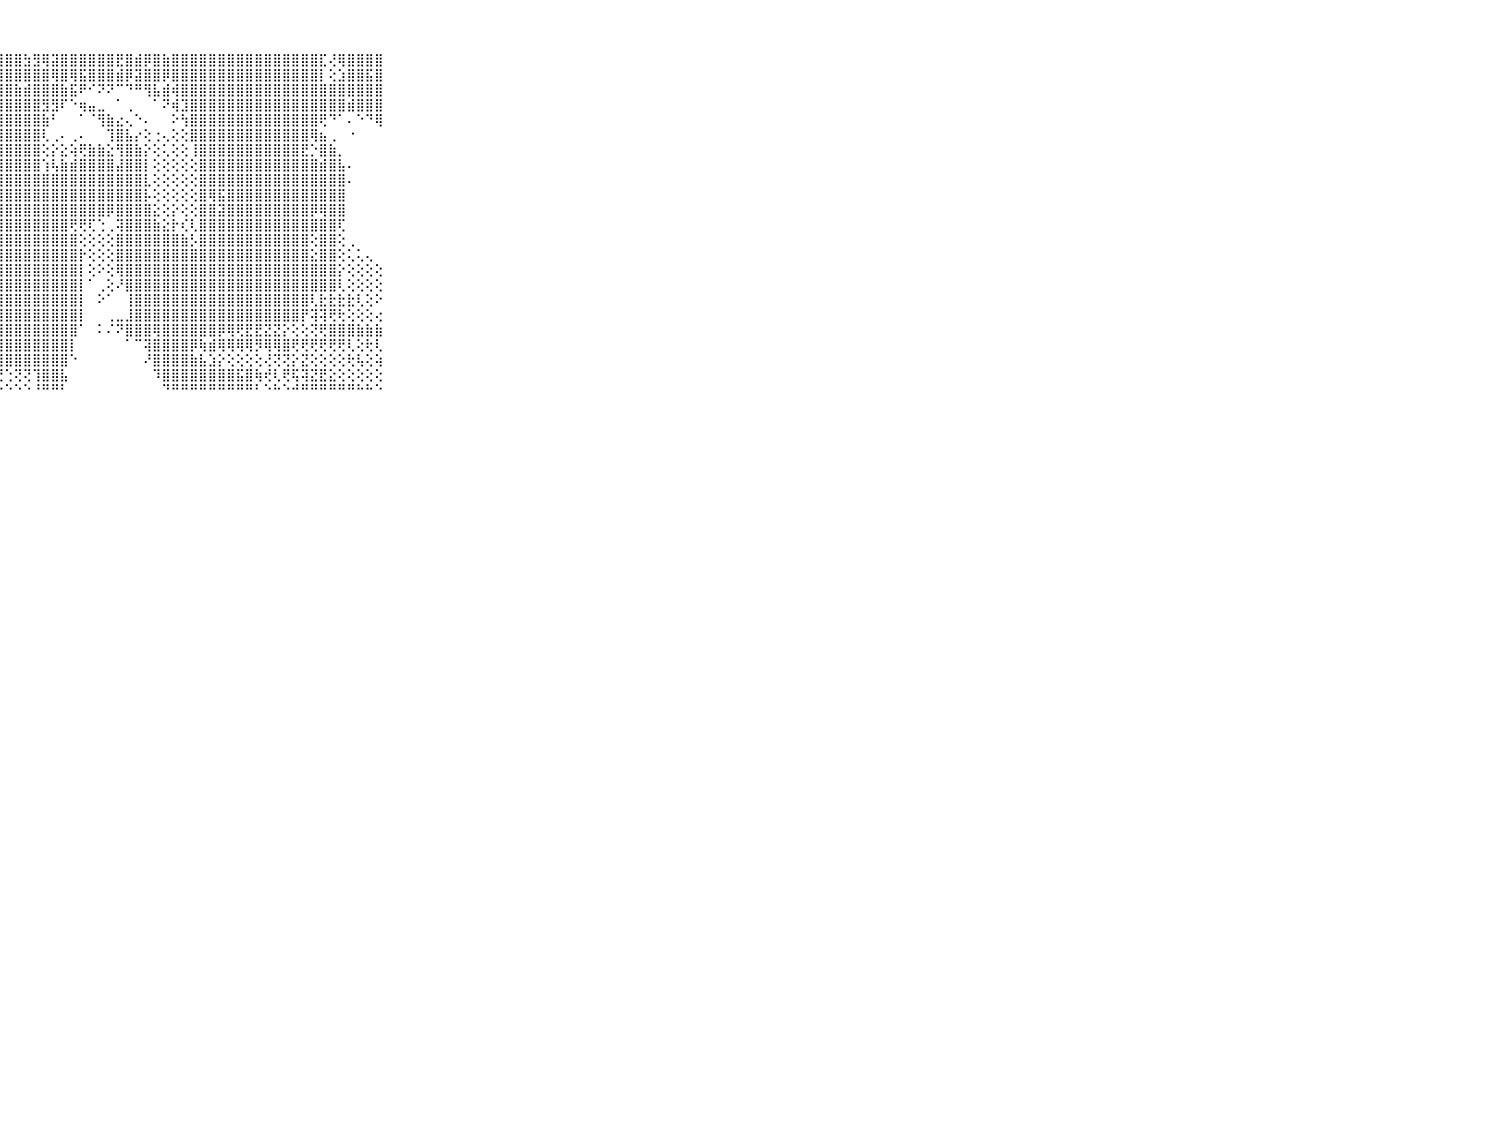

⠀⠀⠀⠀⠀⠀⠀⠀⠀⠀⠀⣿⣿⣿⣿⣿⣿⣿⣿⣿⣿⣿⣯⣿⣿⣿⣽⣽⣿⣿⣳⣻⢿⣽⣿⣿⣿⣿⣿⣿⣟⣿⣾⡿⣿⣷⣿⣿⣿⣿⣿⣿⣿⣿⣿⣿⣿⣿⣿⣿⣿⣿⣏⢜⢿⣿⣿⣿⣿⠀⠀⠀⠀⠀⠀⠀⠀⠀⠀⠀⠀
⠀⠀⠀⠀⠀⠀⠀⠀⠀⠀⠀⣿⣿⣿⣿⡟⣿⣿⣿⣿⣿⣿⣿⢿⣿⣿⣿⣿⣿⣿⣿⣿⣿⢿⣿⢿⣯⣿⣿⣿⣾⡿⣽⣿⣿⡿⣿⣿⣿⣿⣿⣿⣿⣿⣿⣿⣿⣿⣿⣿⣿⣿⡇⢕⣱⣿⣿⣯⣿⠀⠀⠀⠀⠀⠀⠀⠀⠀⠀⠀⠀
⠀⠀⠀⠀⠀⠀⠀⠀⠀⠀⠀⣿⣿⣿⣿⣿⣿⣿⣿⣿⣿⣯⣿⣿⣿⣿⣿⣿⣿⣷⣾⣿⣿⣿⣷⣯⠟⠊⠝⠝⠉⠙⠛⢻⣧⣾⢾⣿⣿⣿⣿⣿⣿⣿⣿⣿⣿⣿⣿⣿⣿⣿⣿⣿⣿⣿⣿⣿⣿⠀⠀⠀⠀⠀⠀⠀⠀⠀⠀⠀⠀
⠀⠀⠀⠀⠀⠀⠀⠀⠀⠀⠀⣿⣿⣿⣿⣿⣿⣿⣿⣿⣿⣿⣿⣿⣿⣿⣿⣿⣿⣿⣿⣿⣻⣻⠏⠑⢶⣤⣀⠀⠁⢀⠀⠀⠁⠝⢾⣹⣿⣿⣿⣿⣿⣿⣿⣿⣿⣿⣿⣿⣿⣿⣿⣿⣿⣾⣿⣿⣿⠀⠀⠀⠀⠀⠀⠀⠀⠀⠀⠀⠀
⠀⠀⠀⠀⠀⠀⠀⠀⠀⠀⠀⣿⣿⣿⣿⣿⣿⣿⣿⣿⣿⣿⣿⣿⣿⣿⣿⣿⣿⣿⣿⣿⣷⠃⠀⠀⠁⠈⢻⣷⣔⢄⠑⠄⠀⠀⠕⢳⣿⣿⣿⣿⣿⣿⣿⣿⣿⣿⣿⣿⣿⣿⢟⠙⠁⠄⠑⠙⢿⠀⠀⠀⠀⠀⠀⠀⠀⠀⠀⠀⠀
⠀⠀⠀⠀⠀⠀⠀⠀⠀⠀⠀⣿⣿⣿⣿⣿⣿⣿⣿⣿⣿⣿⣿⣿⣿⣿⣿⣿⣿⣿⣿⣿⢇⢀⠄⢀⠄⠀⠀⢹⣿⣧⡔⢕⢐⢄⢕⢕⣿⣿⣿⣿⣿⣿⣿⣿⣿⣿⣿⣿⣿⢿⣦⢀⠀⠐⠀⠀⠀⠀⠀⠀⠀⠀⠀⠀⠀⠀⠀⠀⠀
⠀⠀⠀⠀⠀⠀⠀⠀⠀⠀⠀⣿⣿⣿⣿⣿⣿⣿⣿⣿⣿⣿⣿⣿⣿⣿⣿⣿⣿⣿⣿⣿⢕⡕⣕⢵⢟⣷⣷⣕⢻⣿⣷⡕⢕⢅⢕⢕⢸⣿⣿⣿⣿⣿⣿⣿⣿⣿⣿⣿⣟⡑⣿⣷⡀⠀⠀⠀⠀⠀⠀⠀⠀⠀⠀⠀⠀⠀⠀⠀⠀
⠀⠀⠀⠀⠀⠀⠀⠀⠀⠀⠀⣿⣿⣿⣿⣿⣿⣿⣿⣿⣿⣿⣿⣿⣿⣿⣿⣿⣿⣿⣿⣿⢱⢧⣷⣾⣿⣿⣿⣿⣼⣿⣿⡇⢕⢕⢕⢕⢕⣿⣿⣿⣿⣿⣿⣿⣿⣿⣿⣿⣿⣿⣾⣿⣧⠄⠀⠀⠀⠀⠀⠀⠀⠀⠀⠀⠀⠀⠀⠀⠀
⠀⠀⠀⠀⠀⠀⠀⠀⠀⠀⠀⣿⣿⣿⣿⣿⣿⣿⣿⣿⣿⣿⣿⣿⣿⣿⣿⣿⣿⣿⣿⣿⣿⣿⣿⣿⣿⣿⣿⣿⣿⣿⣿⣇⢕⢕⢕⢕⢕⣿⣿⣿⣿⣿⣿⣿⣿⣿⣿⣿⣿⣿⣿⣿⣿⠄⠀⠀⠀⠀⠀⠀⠀⠀⠀⠀⠀⠀⠀⠀⠀
⠀⠀⠀⠀⠀⠀⠀⠀⠀⠀⠀⣿⣿⣿⣿⣿⣿⣿⣿⣿⣿⣿⣿⣿⣿⣿⣿⣿⣿⣿⣿⣿⣿⣿⣿⣿⣿⣿⣿⣿⣿⣿⣿⡧⢕⢕⢕⢕⢕⣿⢿⣯⣿⣿⣿⣿⣿⣿⣿⣿⣿⣿⣿⣿⣿⠀⠀⠀⠀⠀⠀⠀⠀⠀⠀⠀⠀⠀⠀⠀⠀
⠀⠀⠀⠀⠀⠀⠀⠀⠀⠀⠀⣿⣿⣿⣿⣿⣿⣿⣿⣿⣿⣿⣿⣿⣿⣿⣿⣿⣿⣿⣿⣿⣿⣿⣿⣿⣿⣿⣿⡿⣿⣿⣿⣿⣕⢕⡕⢕⢕⣿⣿⣽⣿⣿⣿⣿⣿⣿⣿⣿⣿⡿⢿⣿⣿⠀⠀⠀⠀⠀⠀⠀⠀⠀⠀⠀⠀⠀⠀⠀⠀
⠀⠀⠀⠀⠀⠀⠀⠀⠀⠀⠀⣿⣿⣿⣿⣿⣿⣿⣿⣿⣿⣿⣿⣿⣿⣿⣿⣿⣿⣿⣿⣿⣿⣿⣿⢟⢟⢏⢑⢀⢽⣿⣿⣿⣷⣕⡗⢎⢇⣿⣿⣿⣿⣿⣿⣿⣿⣿⣿⣿⣿⣿⣿⣿⢏⠀⠀⠀⠀⠀⠀⠀⠀⠀⠀⠀⠀⠀⠀⠀⠀
⠀⠀⠀⠀⠀⠀⠀⠀⠀⠀⠀⣿⣿⣿⣿⣿⣿⣿⣿⣿⣿⣿⣿⣿⣿⣿⣿⣿⣿⣿⣿⣿⣿⣿⣿⣿⢕⢕⢕⢕⣿⣿⣿⣿⣿⣿⣿⣷⡣⣿⣿⣿⣿⣿⣿⣿⣿⣿⣿⣿⣿⢕⣿⣿⢕⢀⠀⠀⠀⠀⠀⠀⠀⠀⠀⠀⠀⠀⠀⠀⠀
⠀⠀⠀⠀⠀⠀⠀⠀⠀⠀⠀⣿⣿⣿⣿⣿⣿⣿⣿⣿⣿⣿⣿⣿⣿⣿⣿⣿⣿⣿⣿⣿⣿⣿⣿⣿⡗⢕⢕⢕⣿⣿⣿⣿⣿⣿⣿⣿⣿⣿⣿⣿⣿⣿⣿⣿⣿⣿⣿⣿⣿⣕⣿⣿⢕⢅⢅⢄⠀⠀⠀⠀⠀⠀⠀⠀⠀⠀⠀⠀⠀
⠀⠀⠀⠀⠀⠀⠀⠀⠀⠀⠀⣿⣿⣿⣿⣿⣿⣿⣿⣿⣿⣿⣿⣿⣿⣿⣿⣿⣿⣿⣿⣿⣿⣿⣿⣿⡇⢕⠕⢕⢿⣿⣿⣿⣿⣿⣿⣿⣿⣿⣿⣿⣿⣿⣿⣿⣿⣿⣿⣿⣿⣿⣿⣿⡕⢕⢕⢕⢕⠀⠀⠀⠀⠀⠀⠀⠀⠀⠀⠀⠀
⠀⠀⠀⠀⠀⠀⠀⠀⠀⠀⠀⣿⣿⣿⣿⣿⣿⣿⣿⣿⣿⣿⣿⣿⣿⣿⣿⣿⣿⣿⣿⣿⣿⣿⣿⣿⡇⠁⢀⢕⠜⣿⣿⣿⣿⣿⣿⣿⣿⣿⣿⣿⣿⣿⣿⣿⣿⣿⣿⣿⣿⣿⣿⣿⢇⢕⢕⢕⢕⠀⠀⠀⠀⠀⠀⠀⠀⠀⠀⠀⠀
⠀⠀⠀⠀⠀⠀⠀⠀⠀⠀⠀⣿⣿⣿⣿⣿⣿⣿⣿⣿⣿⣿⣿⣿⣿⣿⣿⣿⣿⣿⣿⣿⣿⣿⣿⣿⡇⠀⠕⠁⠀⢸⣿⣿⣿⣿⣿⣿⣿⣿⣿⣿⣿⣿⣿⣿⣿⣿⣿⣿⣿⢇⣗⣗⣗⣗⢇⢕⠕⠀⠀⠀⠀⠀⠀⠀⠀⠀⠀⠀⠀
⠀⠀⠀⠀⠀⠀⠀⠀⠀⠀⠀⣿⣿⣿⣿⣿⣿⣿⣿⣿⣿⣿⣿⣿⣿⣿⣿⣿⣿⣿⣿⣿⣿⣿⣿⣿⡇⠀⠀⢀⣀⣸⣿⣿⣿⣿⣿⣿⣿⣿⣿⣿⣿⣿⣿⣿⣿⣿⣿⣿⡟⢽⢽⢟⢗⢕⢕⢕⢔⠀⠀⠀⠀⠀⠀⠀⠀⠀⠀⠀⠀
⠀⠀⠀⠀⠀⠀⠀⠀⠀⠀⠀⣿⣿⣿⣿⣿⣿⣿⣿⣿⣿⣿⣿⣿⣿⣿⣿⣿⣿⣿⣿⣿⣿⣿⣿⣿⠁⠀⠅⠌⠝⣿⣿⣿⢿⣿⣿⣿⣿⣿⣿⡿⢿⢟⣟⣟⣝⣝⡕⢕⢕⢝⢟⣿⣿⣿⣷⣷⣷⠀⠀⠀⠀⠀⠀⠀⠀⠀⠀⠀⠀
⠀⠀⠀⠀⠀⠀⠀⠀⠀⠀⠀⣿⣿⣿⣿⣿⣿⣿⣿⣿⣿⣿⣿⣿⣿⣿⣿⣿⣿⣿⣿⣿⣿⣿⣿⡇⠀⠀⠀⠀⠀⠁⠉⢽⣿⣿⣿⣿⡿⢷⣾⢿⢿⢿⢿⡻⢿⢿⣿⢟⢟⢟⢟⢟⢟⢇⢕⢗⢇⠀⠀⠀⠀⠀⠀⠀⠀⠀⠀⠀⠀
⠀⠀⠀⠀⠀⠀⠀⠀⠀⠀⠀⣿⣿⣿⣿⣿⣿⣿⣿⣿⣿⣿⣿⣿⣿⣿⣿⣿⣿⣿⣿⣿⣿⣿⣿⠑⠀⠀⠀⠀⠀⠀⠀⠜⣿⣿⣿⣿⣷⣧⣱⡕⢕⢕⢕⢕⢜⢝⢝⡕⣝⢕⢕⢕⢕⢗⢧⢕⢵⠀⠀⠀⠀⠀⠀⠀⠀⠀⠀⠀⠀
⠀⠀⠀⠀⠀⠀⠀⠀⠀⠀⠀⣾⣿⣿⣿⣿⣿⢿⢿⣿⡿⢟⢝⢝⢟⠯⠝⢟⢑⢝⢝⢹⣿⣿⣧⠀⠀⠀⠀⠀⠀⠀⠀⠀⠹⣿⣿⣿⣿⣿⣿⣿⣿⣯⣿⢷⢞⢇⢟⢯⢽⣝⣟⣕⢕⢕⢕⢕⢕⠀⠀⠀⠀⠀⠀⠀⠀⠀⠀⠀⠀
⠀⠀⠀⠀⠀⠀⠀⠀⠀⠀⠀⠛⠛⠛⠛⠋⠑⠑⠑⠑⠁⠀⠀⠁⠐⠀⠑⠑⠑⠑⠑⠘⠛⠛⠃⠀⠀⠀⠀⠀⠀⠀⠀⠀⠀⠙⠛⠛⠛⠛⠛⠛⠛⠛⠛⠃⠑⠓⠑⠚⠛⠛⠛⠛⠛⠛⠓⠓⠑⠀⠀⠀⠀⠀⠀⠀⠀⠀⠀⠀⠀